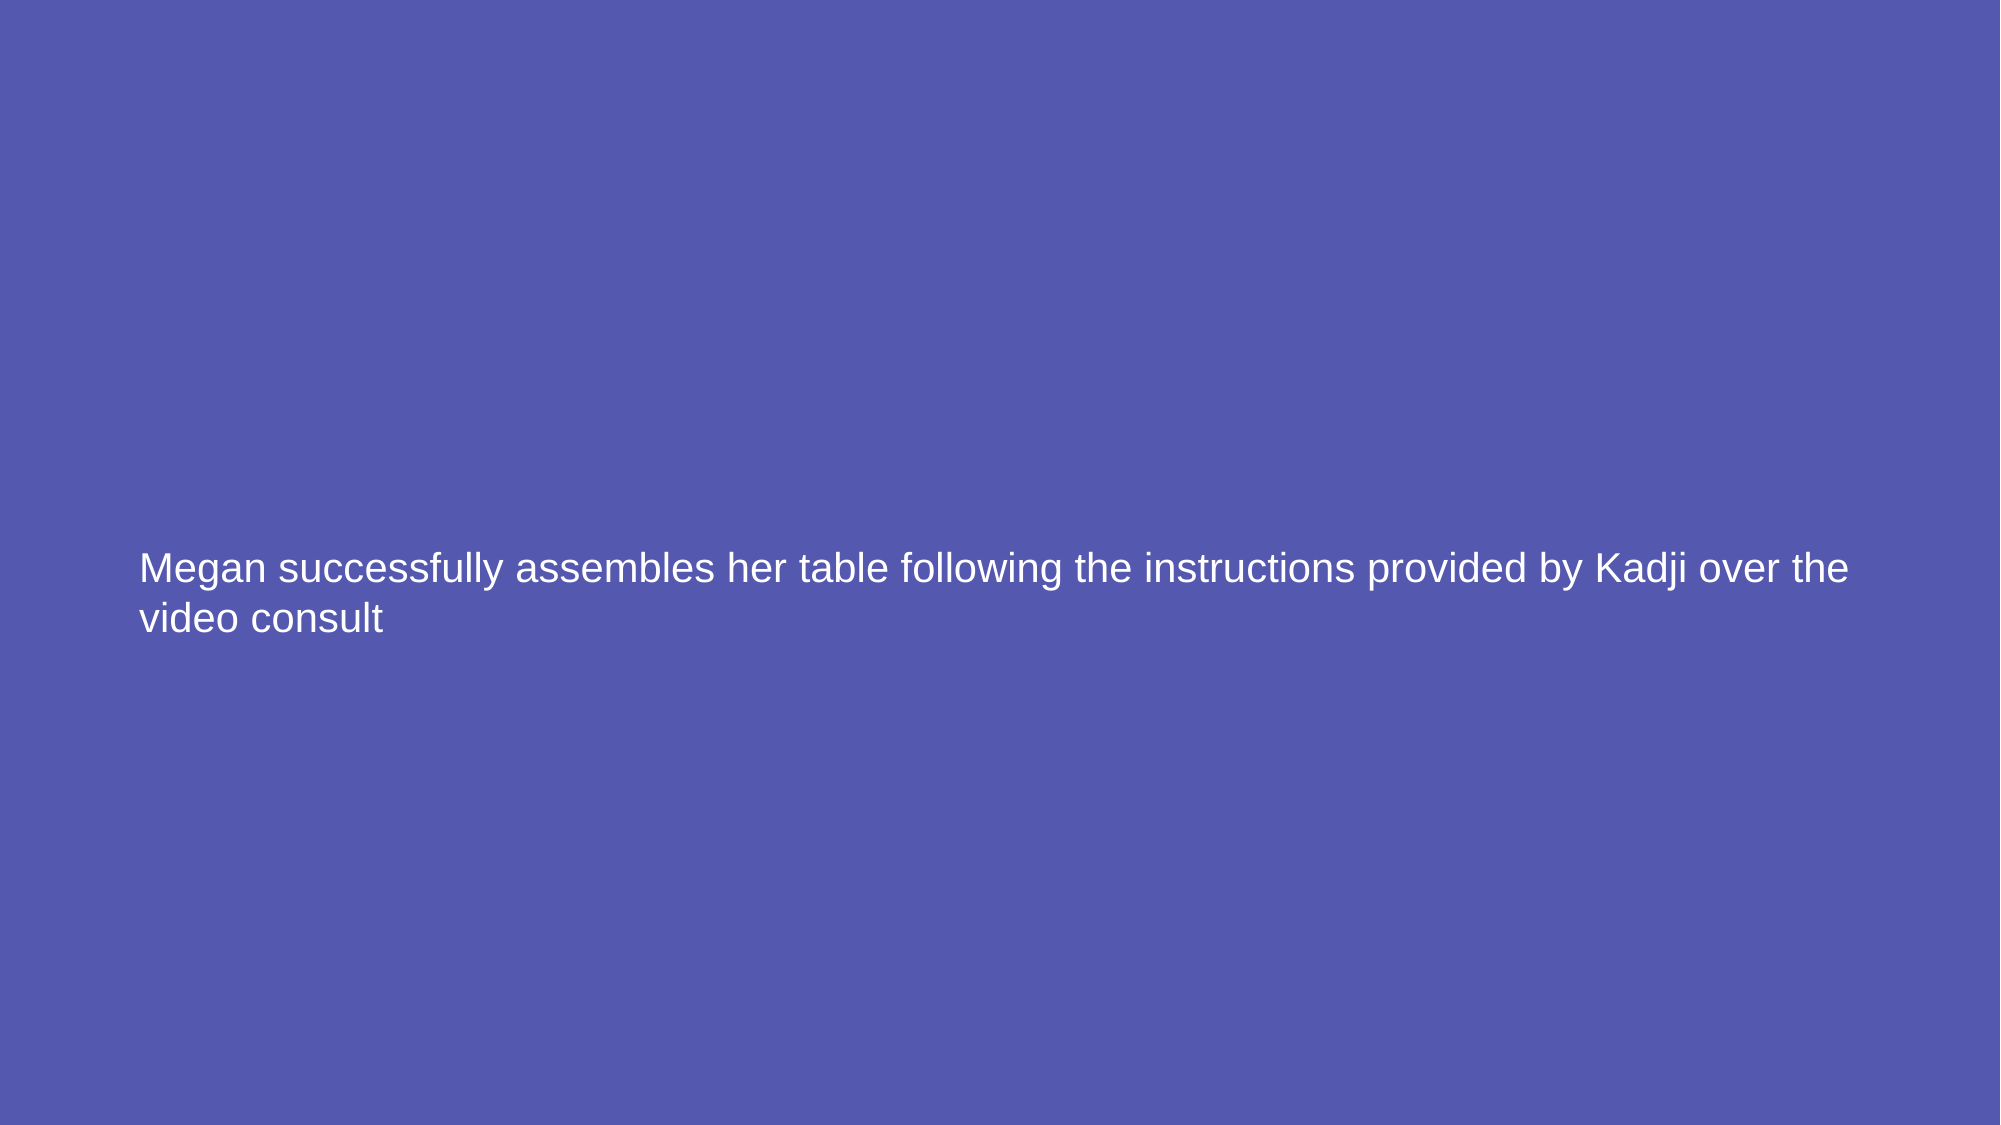

Megan successfully assembles her table following the instructions provided by Kadji over the video consult